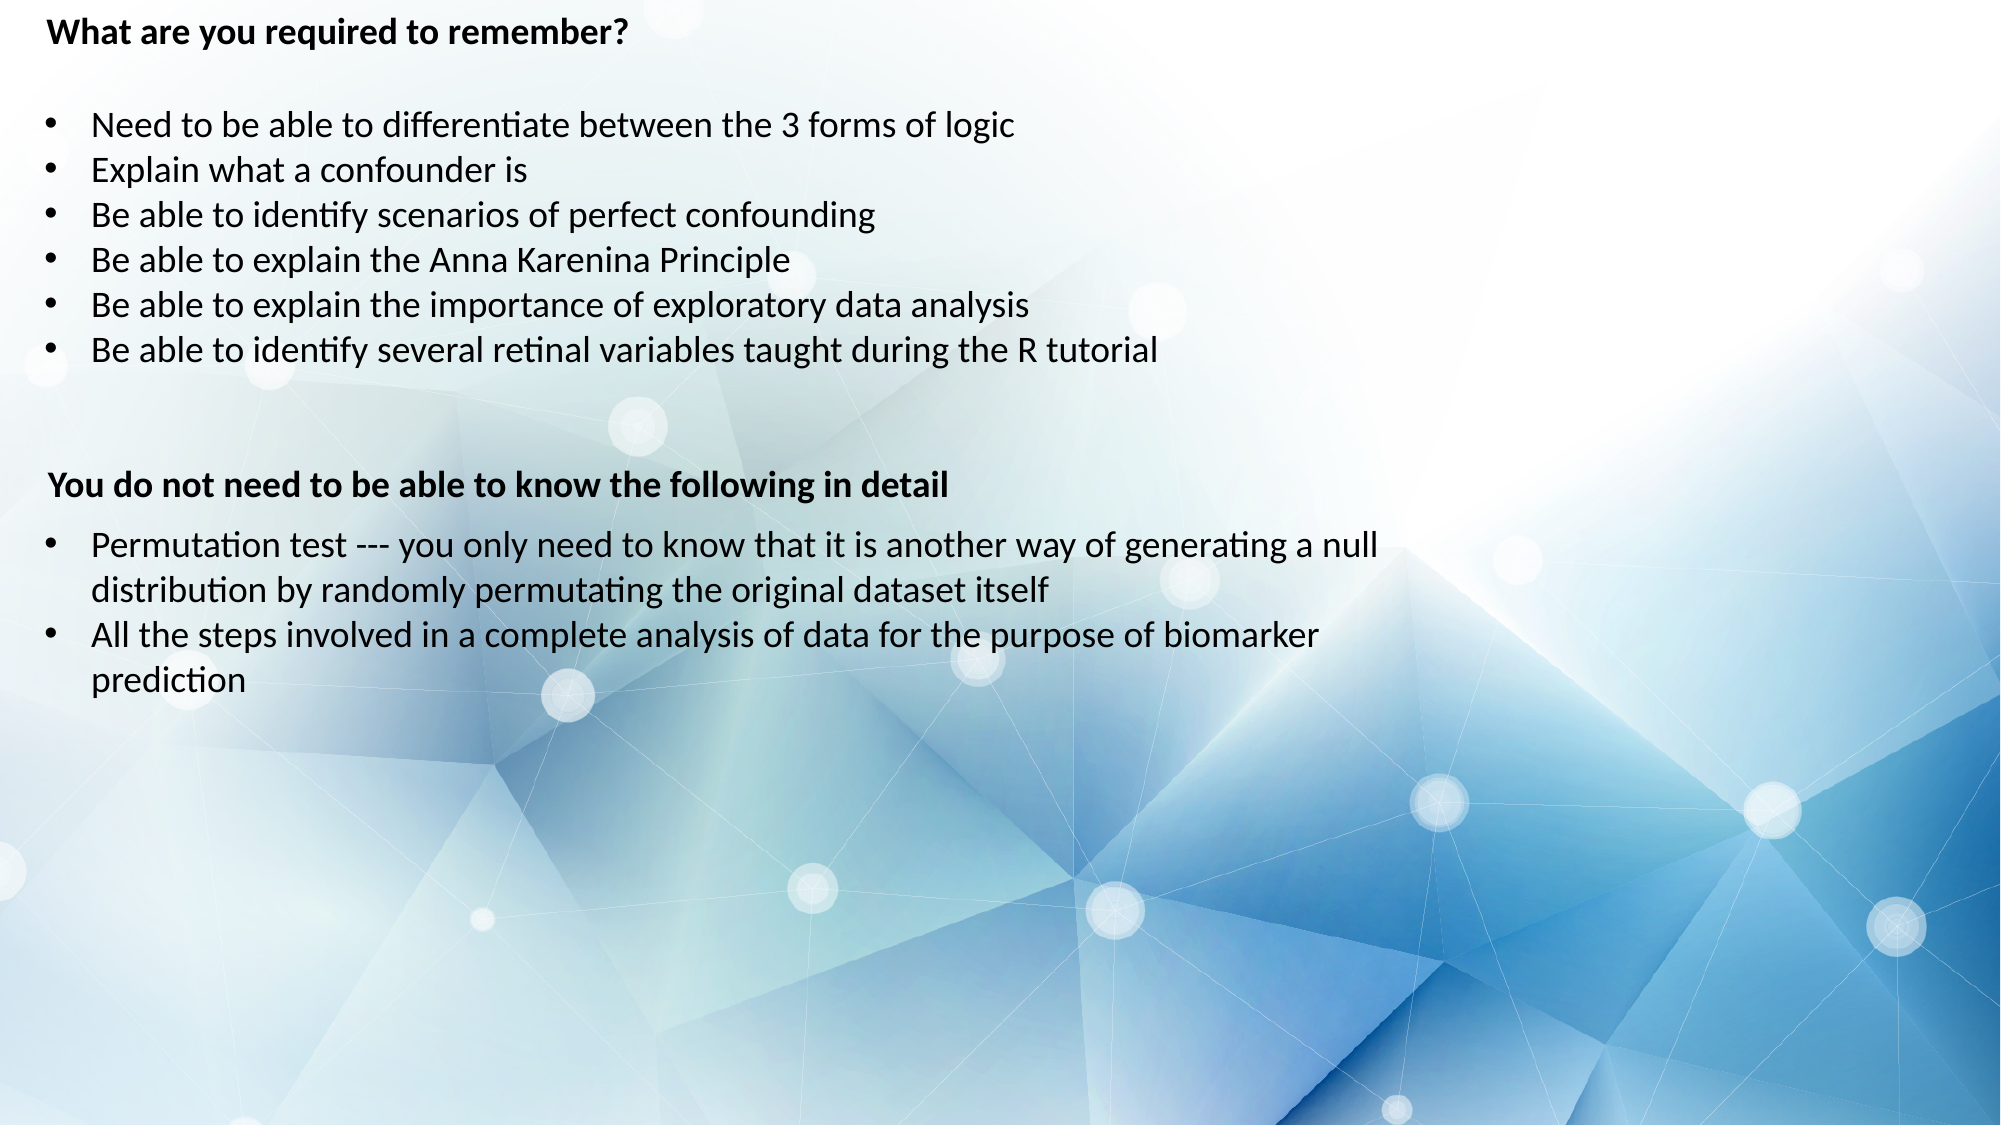

What are you required to remember?
Need to be able to differentiate between the 3 forms of logic
Explain what a confounder is
Be able to identify scenarios of perfect confounding
Be able to explain the Anna Karenina Principle
Be able to explain the importance of exploratory data analysis
Be able to identify several retinal variables taught during the R tutorial

You do not need to be able to know the following in detail
Permutation test --- you only need to know that it is another way of generating a null distribution by randomly permutating the original dataset itself
All the steps involved in a complete analysis of data for the purpose of biomarker prediction